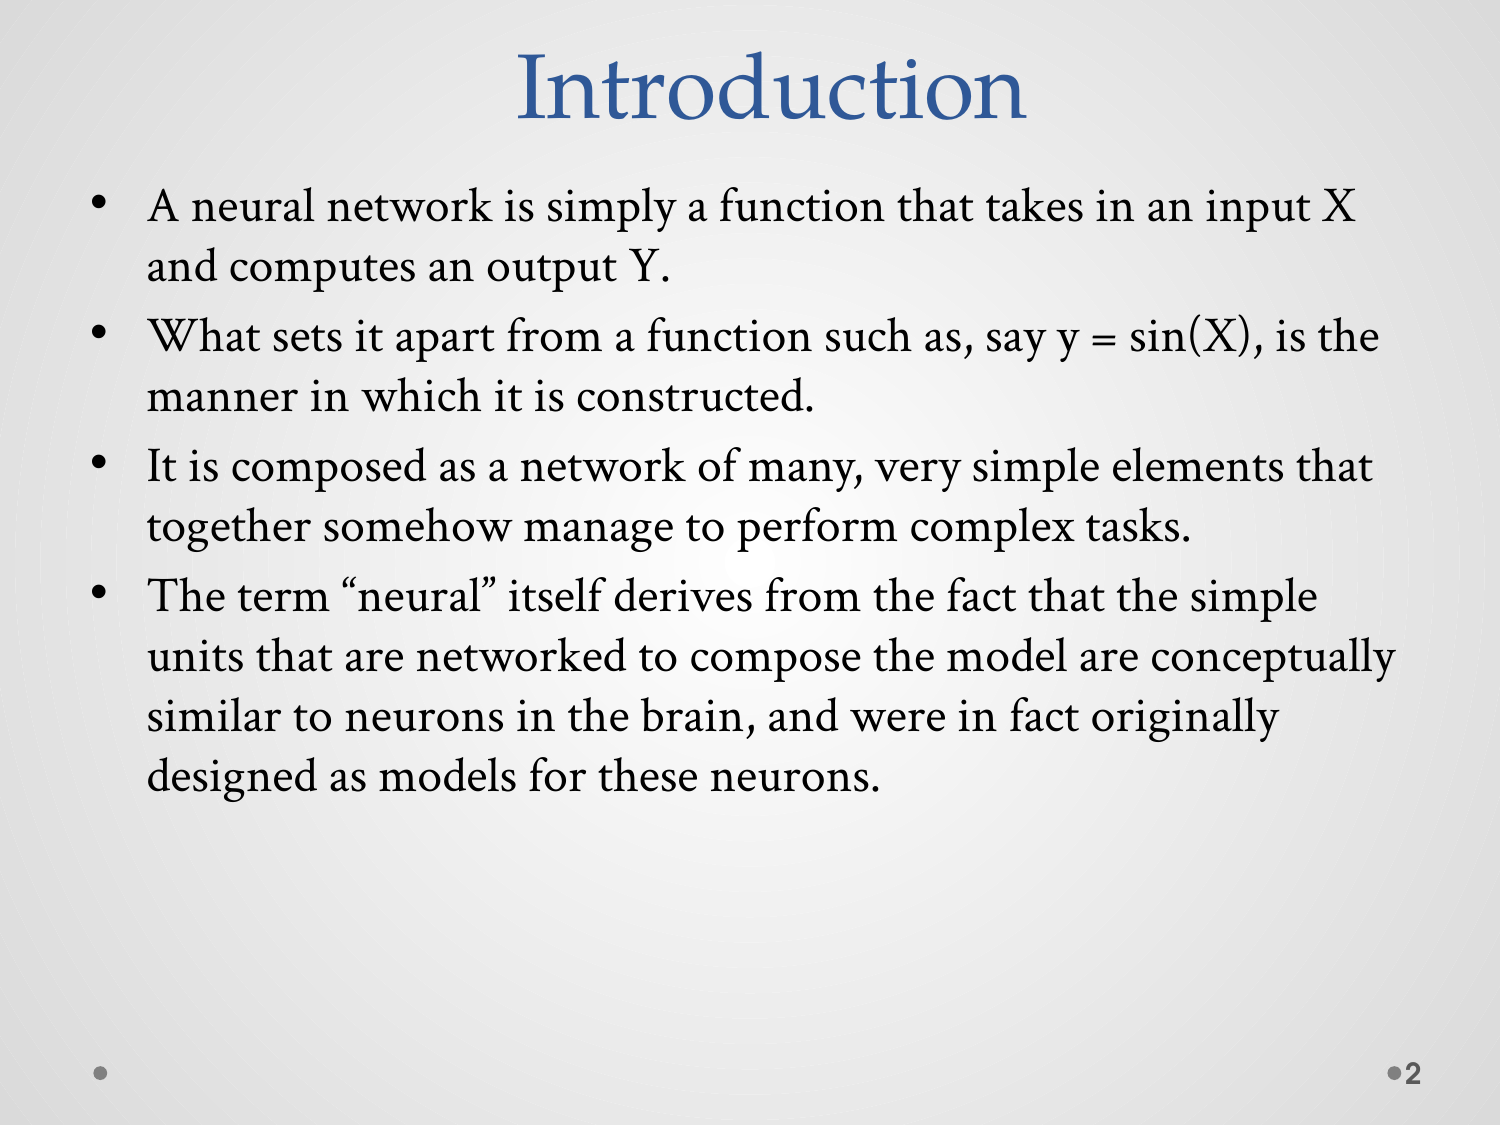

# Introduction
A neural network is simply a function that takes in an input X and computes an output Y.
What sets it apart from a function such as, say y = sin(X), is the manner in which it is constructed.
It is composed as a network of many, very simple elements that together somehow manage to perform complex tasks.
The term “neural” itself derives from the fact that the simple units that are networked to compose the model are conceptually similar to neurons in the brain, and were in fact originally designed as models for these neurons.
2